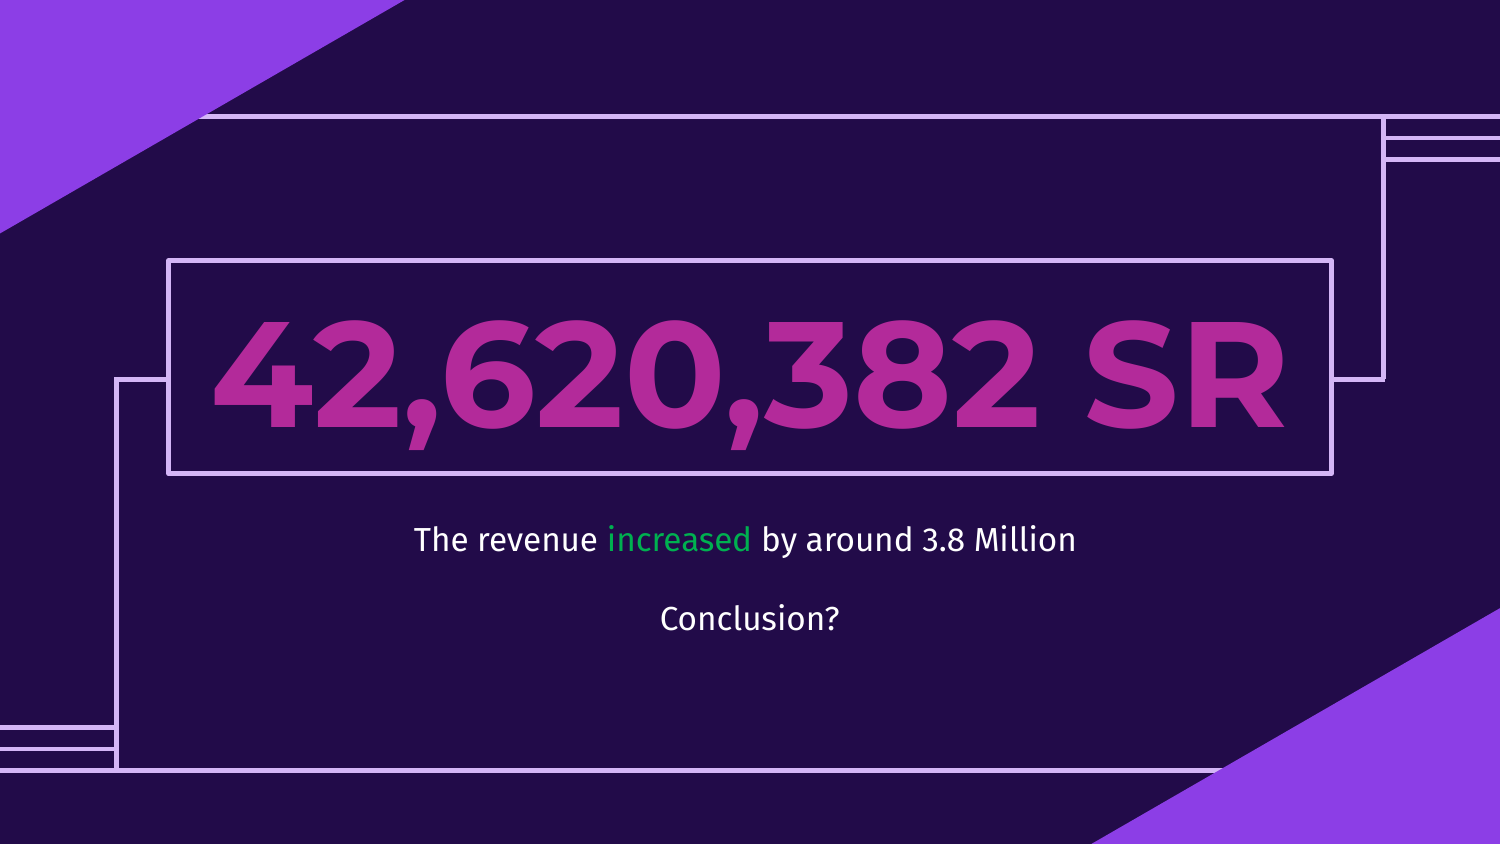

# 42,620,382 SR
The revenue increased by around 3.8 Million

Conclusion?